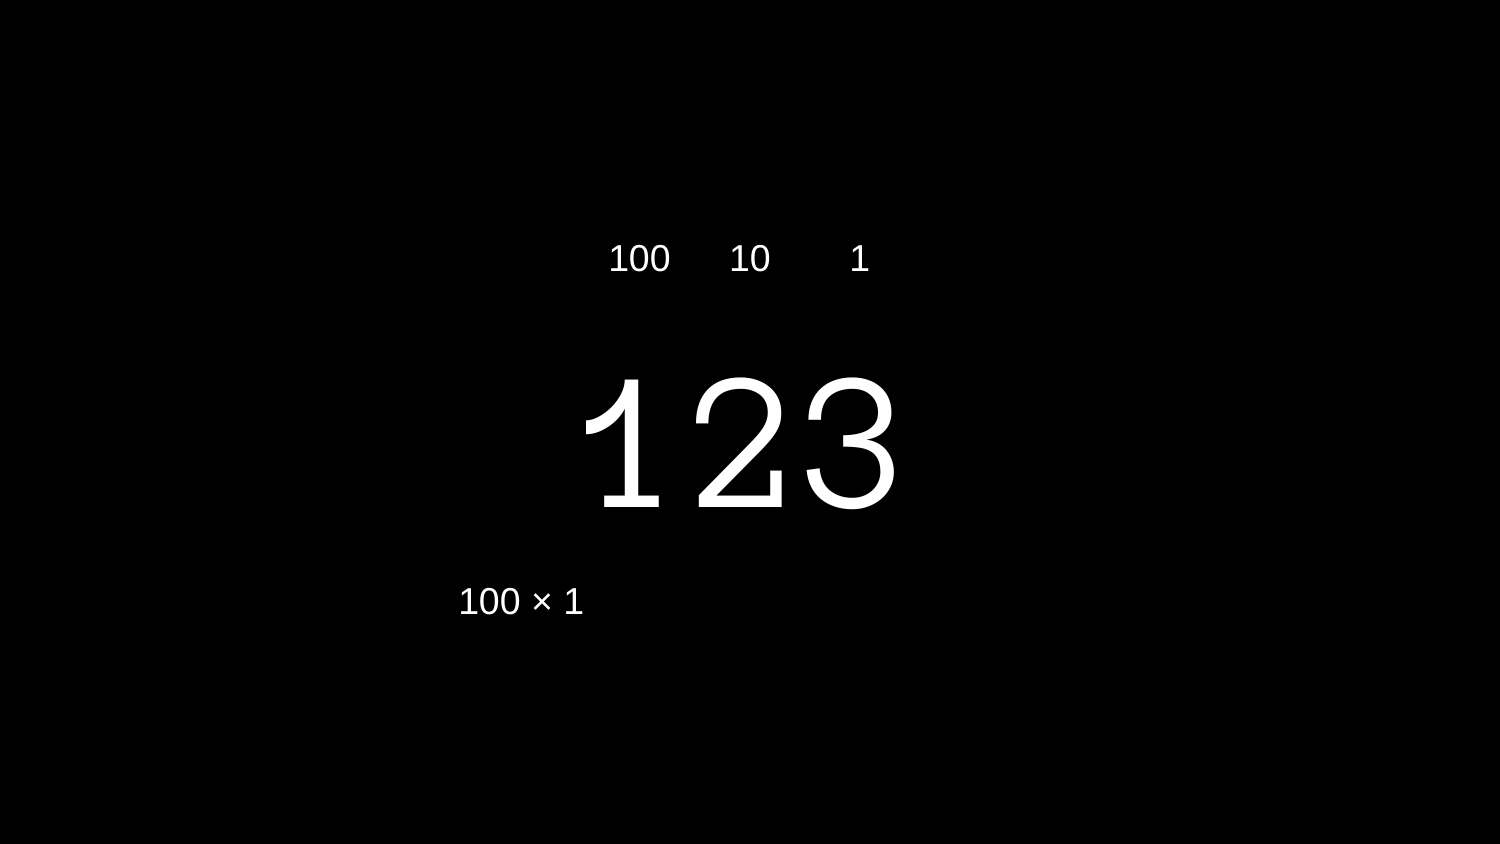

100
10
1
123
100 × 1